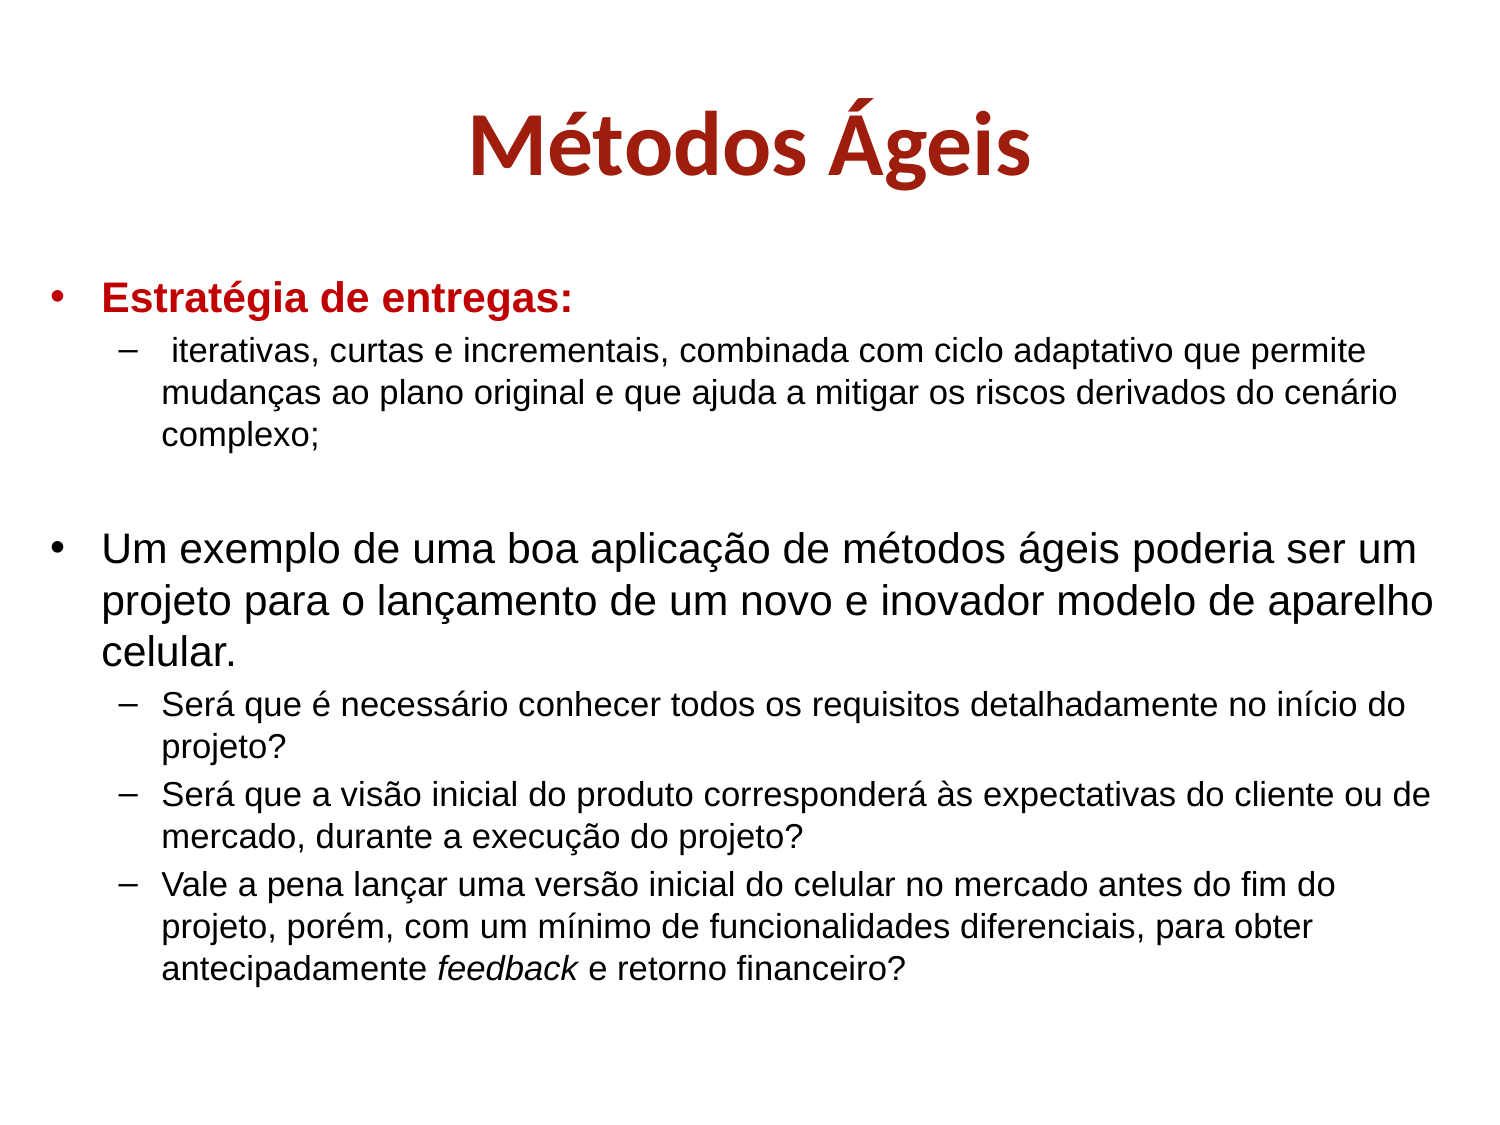

# Métodos Ágeis
Estratégia de entregas:
 iterativas, curtas e incrementais, combinada com ciclo adaptativo que permite mudanças ao plano original e que ajuda a mitigar os riscos derivados do cenário complexo;

Um exemplo de uma boa aplicação de métodos ágeis poderia ser um projeto para o lançamento de um novo e inovador modelo de aparelho celular.
Será que é necessário conhecer todos os requisitos detalhadamente no início do projeto?
Será que a visão inicial do produto corresponderá às expectativas do cliente ou de mercado, durante a execução do projeto?
Vale a pena lançar uma versão inicial do celular no mercado antes do fim do projeto, porém, com um mínimo de funcionalidades diferenciais, para obter antecipadamente feedback e retorno financeiro?